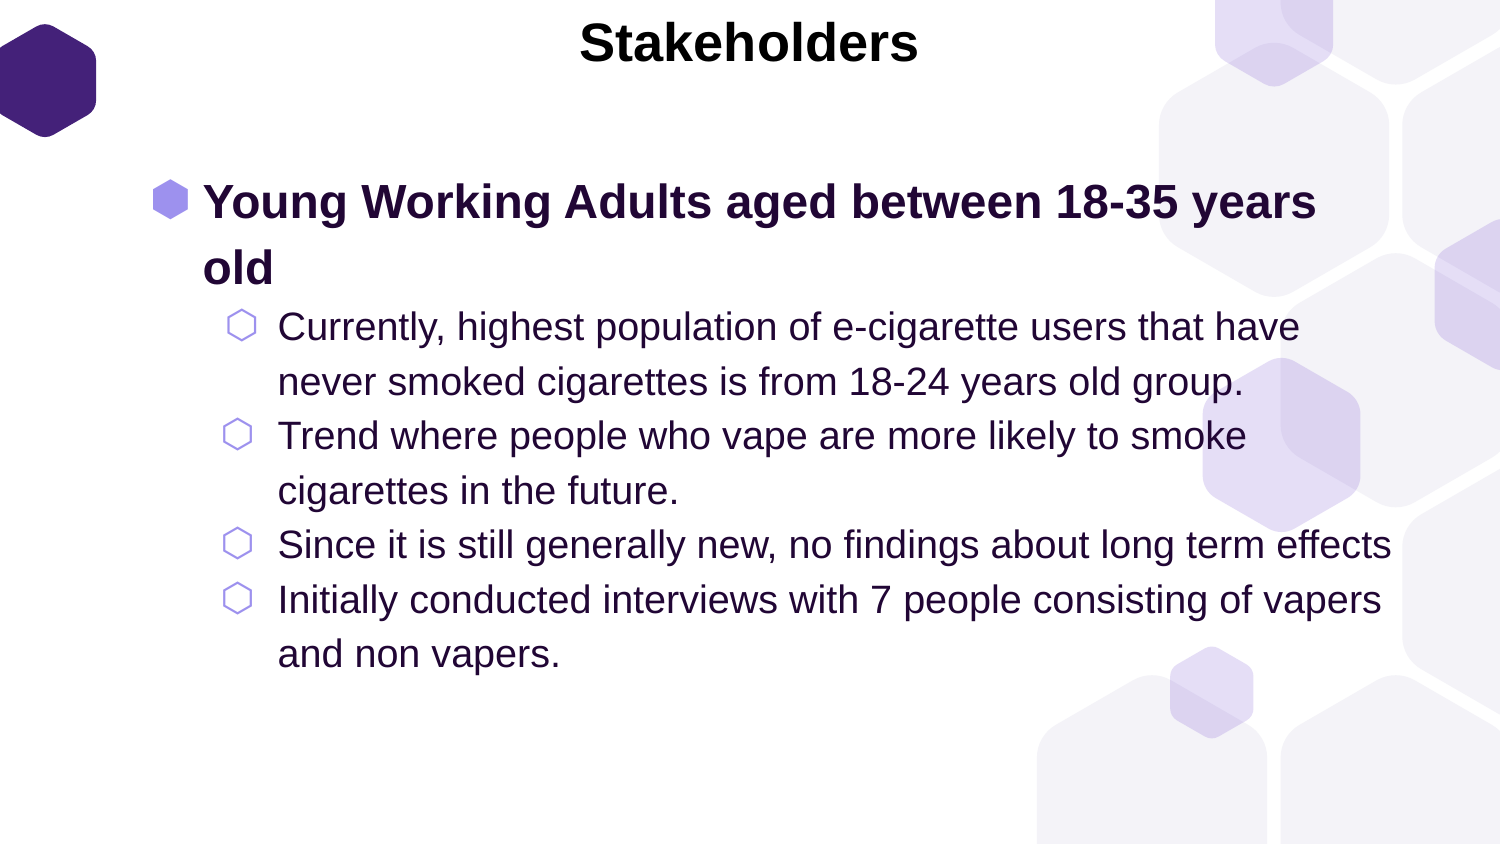

Stakeholders
Young Working Adults aged between 18-35 years old
Currently, highest population of e-cigarette users that have never smoked cigarettes is from 18-24 years old group.
Trend where people who vape are more likely to smoke cigarettes in the future.
Since it is still generally new, no findings about long term effects
Initially conducted interviews with 7 people consisting of vapers and non vapers.